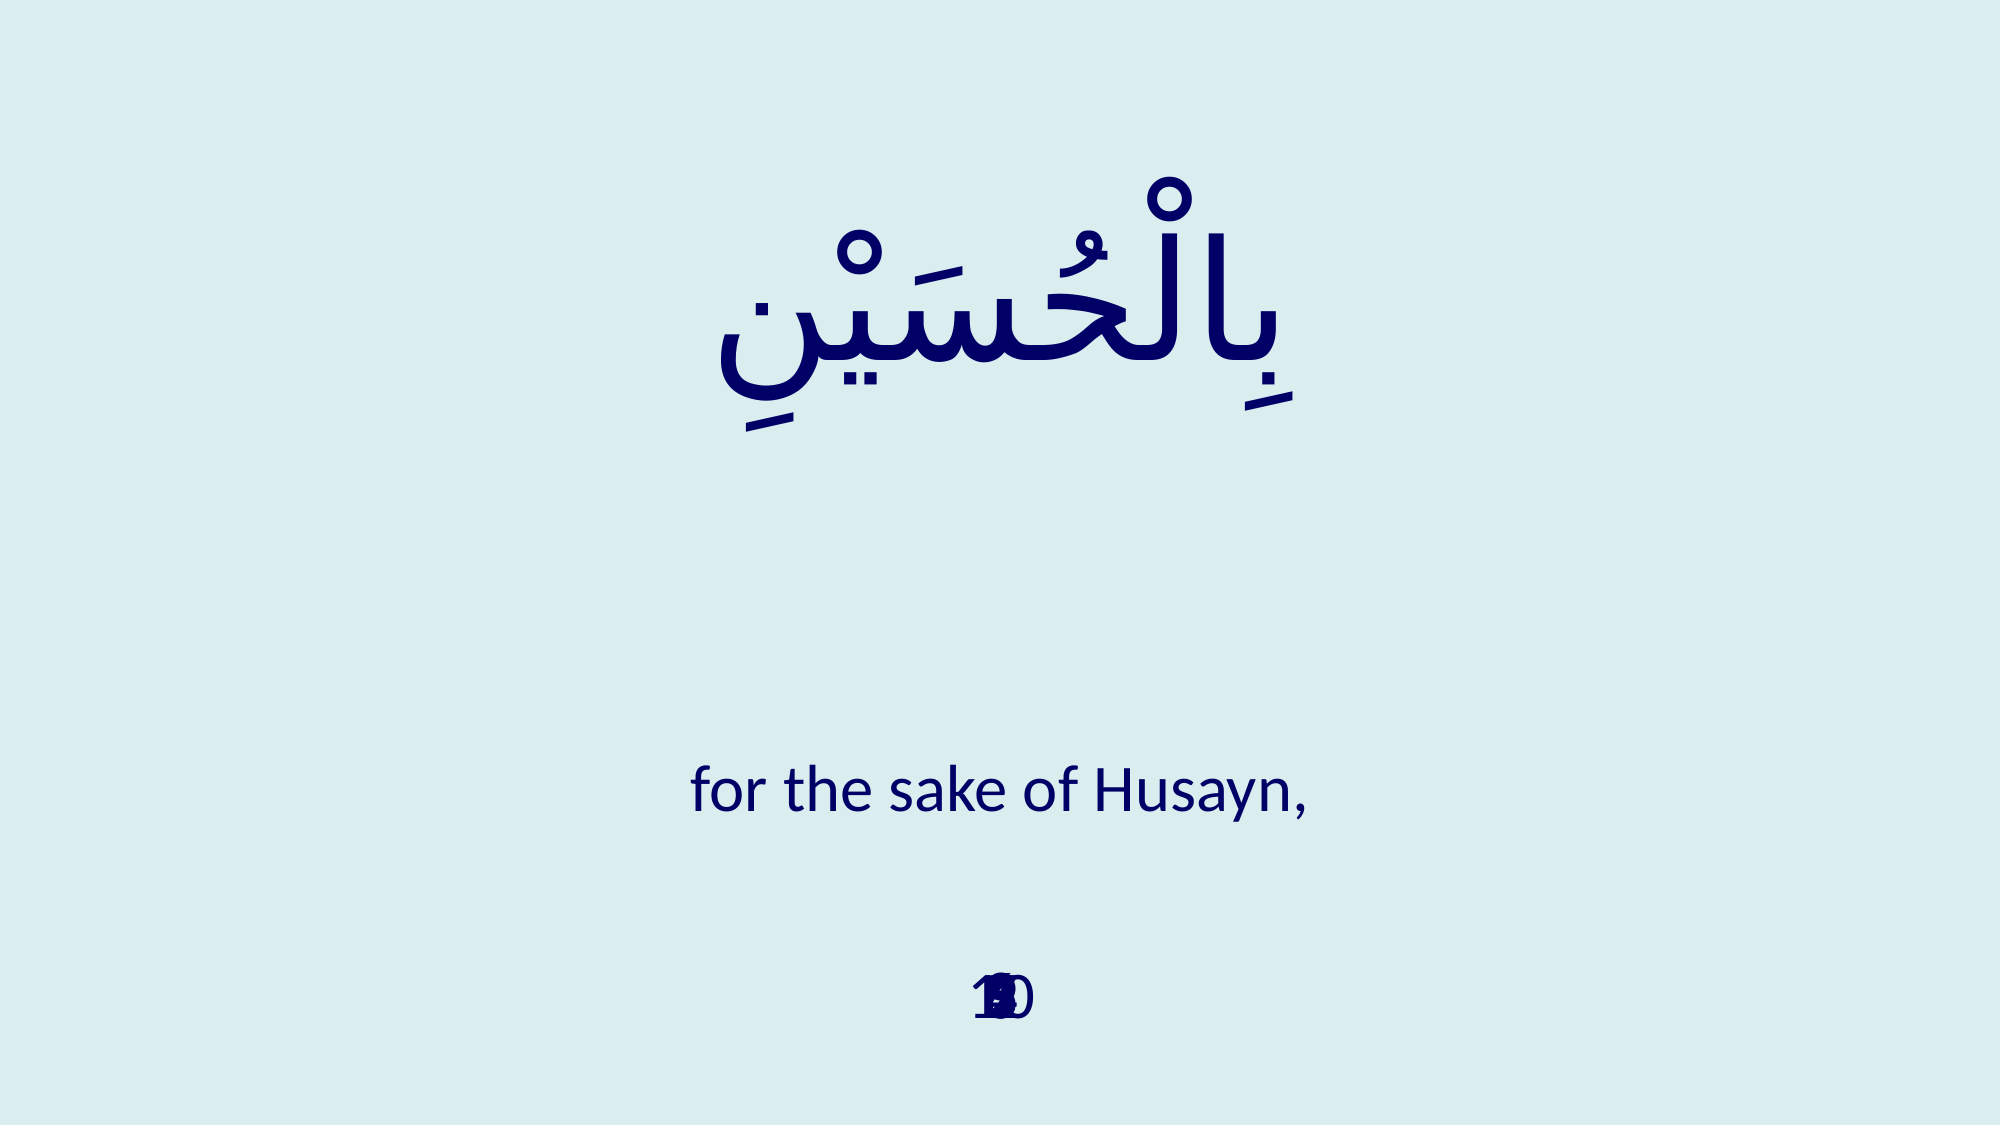

# بِالْحُسَيْنِ
for the sake of Husayn,
1
2
3
4
5
6
7
8
9
10